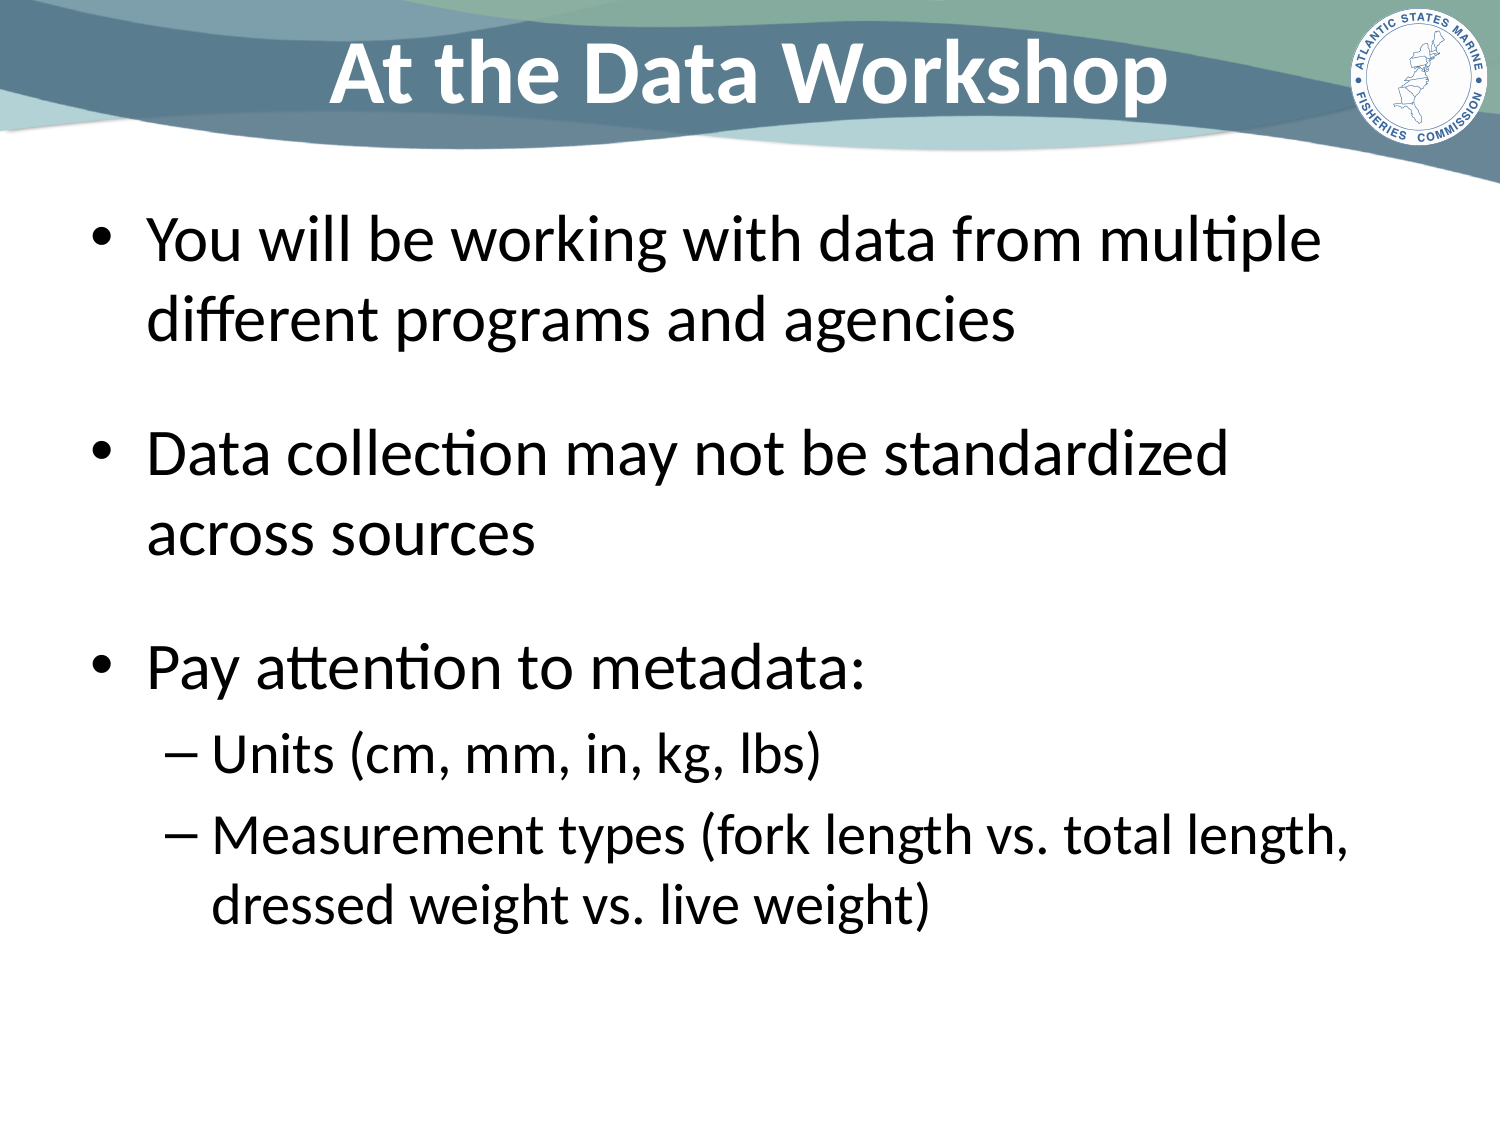

# At the Data Workshop
You will be working with data from multiple different programs and agencies

Data collection may not be standardized across sources

Pay attention to metadata:
Units (cm, mm, in, kg, lbs)
Measurement types (fork length vs. total length, dressed weight vs. live weight)